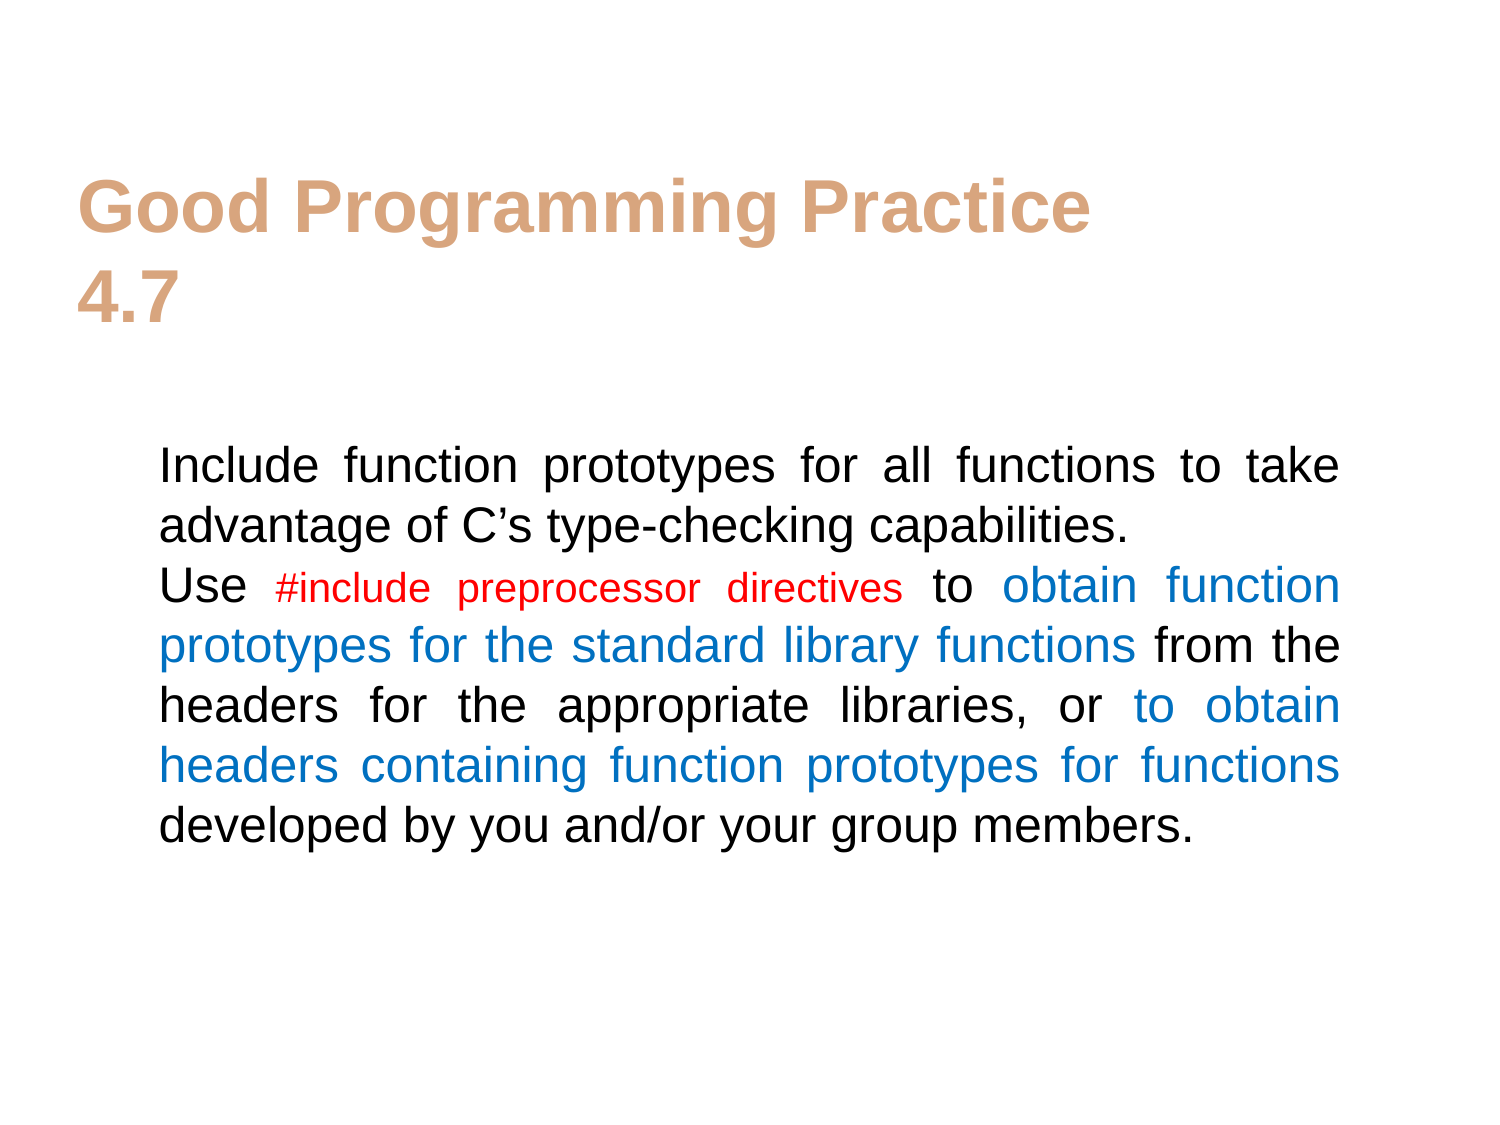

# Good Programming Practice 4.7
Include function prototypes for all functions to take advantage of C’s type-checking capabilities.
Use #include preprocessor directives to obtain function prototypes for the standard library functions from the headers for the appropriate libraries, or to obtain headers containing function prototypes for functions developed by you and/or your group members.